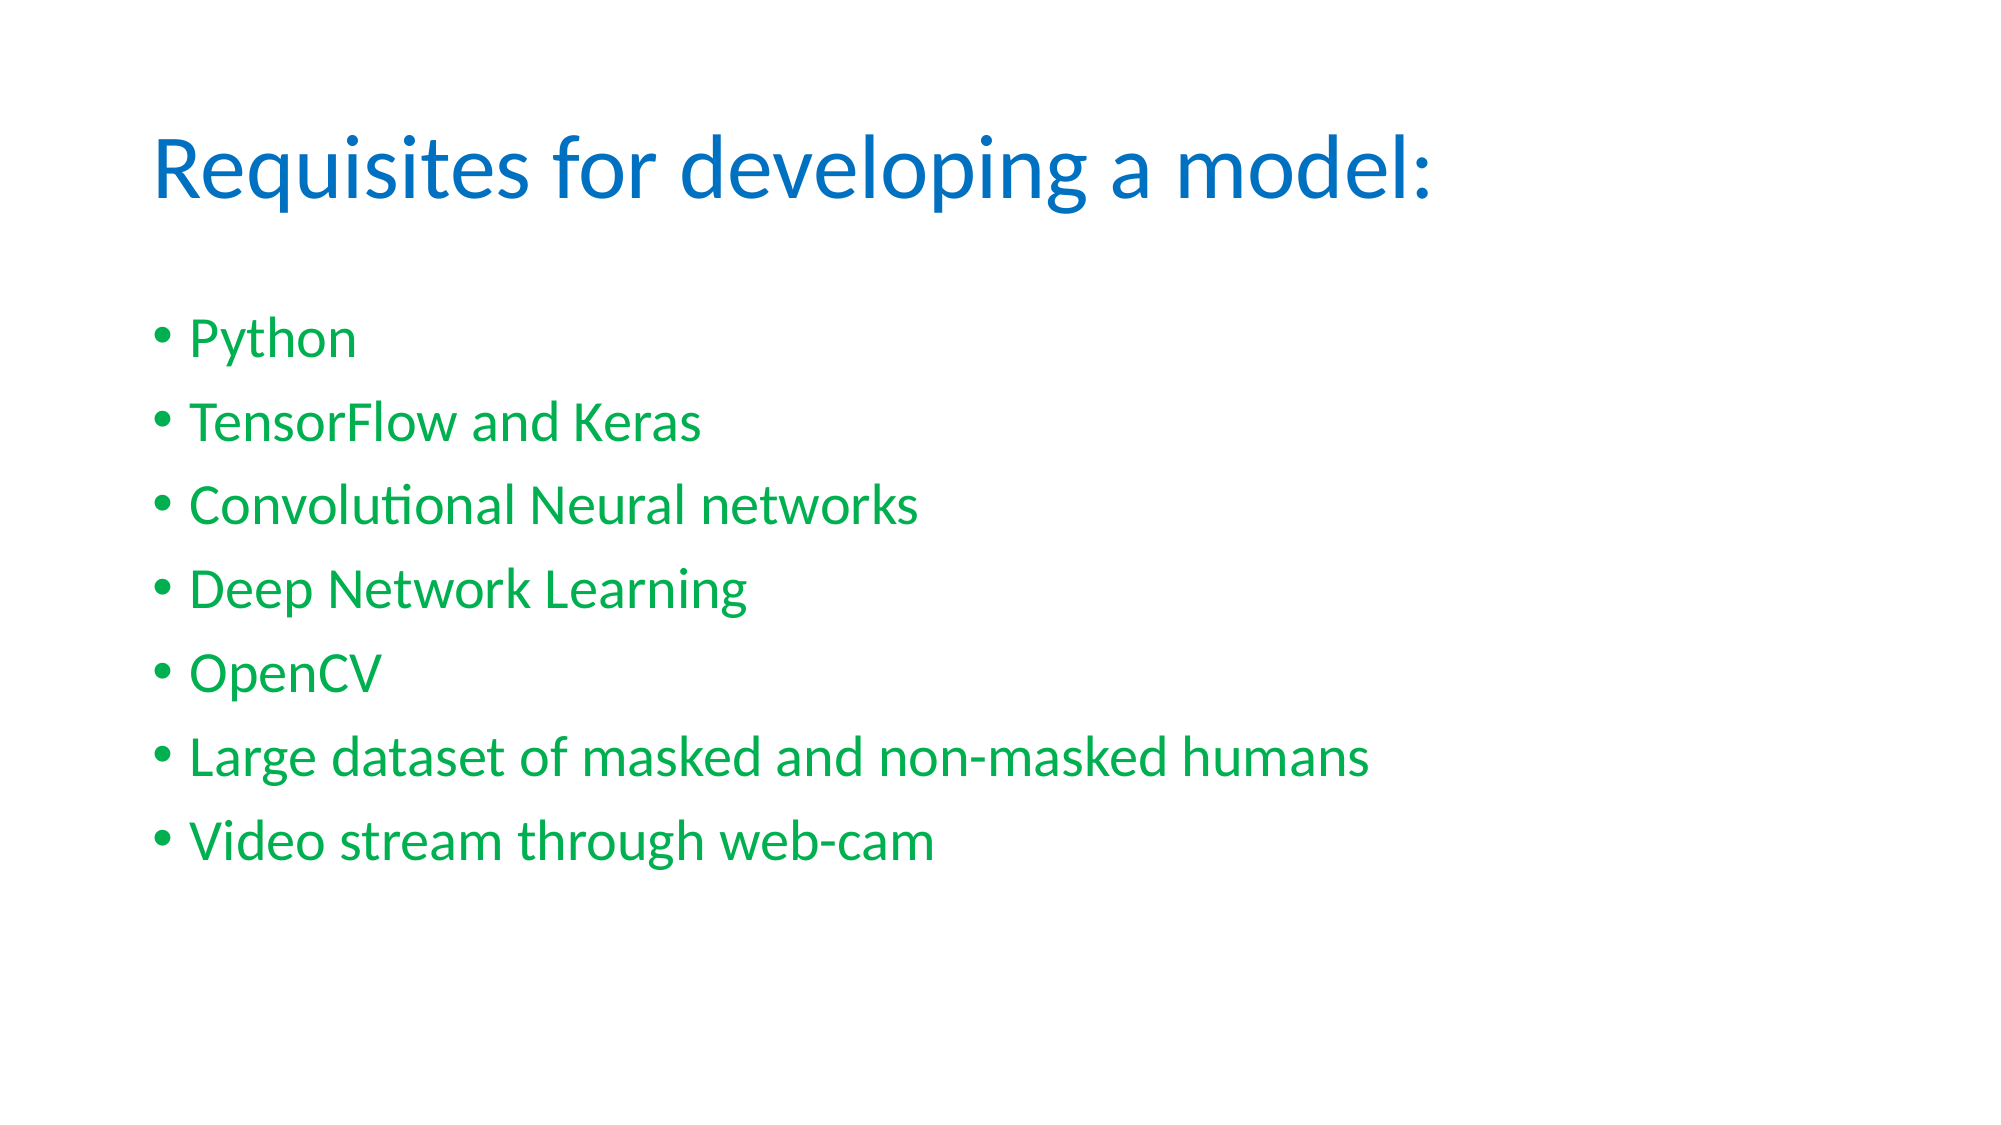

# Requisites for developing a model:
Python
TensorFlow and Keras
Convolutional Neural networks
Deep Network Learning
OpenCV
Large dataset of masked and non-masked humans
Video stream through web-cam